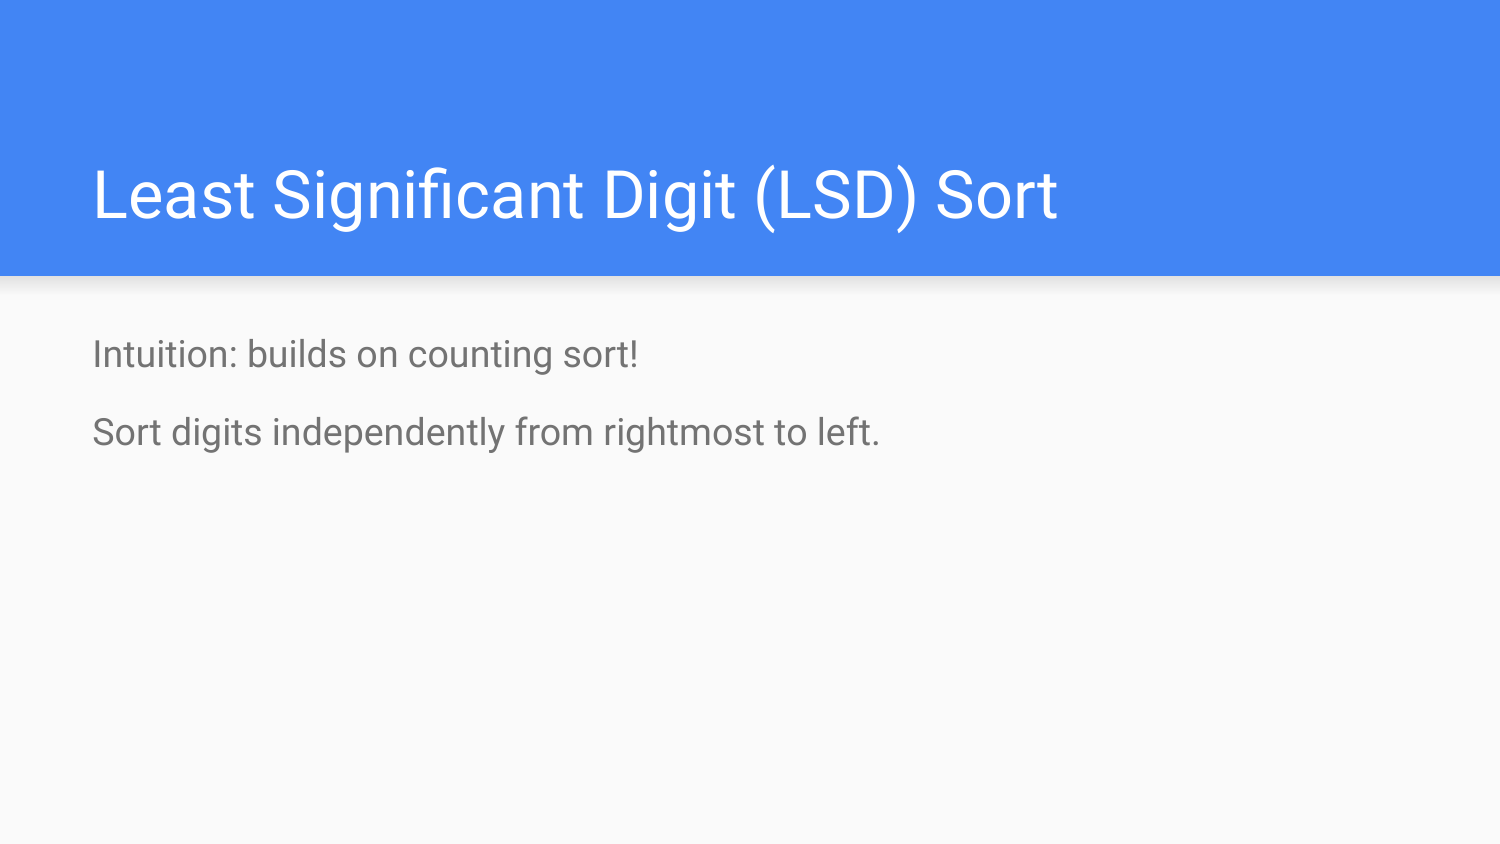

# Least Significant Digit (LSD) Sort
Intuition: builds on counting sort!
Sort digits independently from rightmost to left.